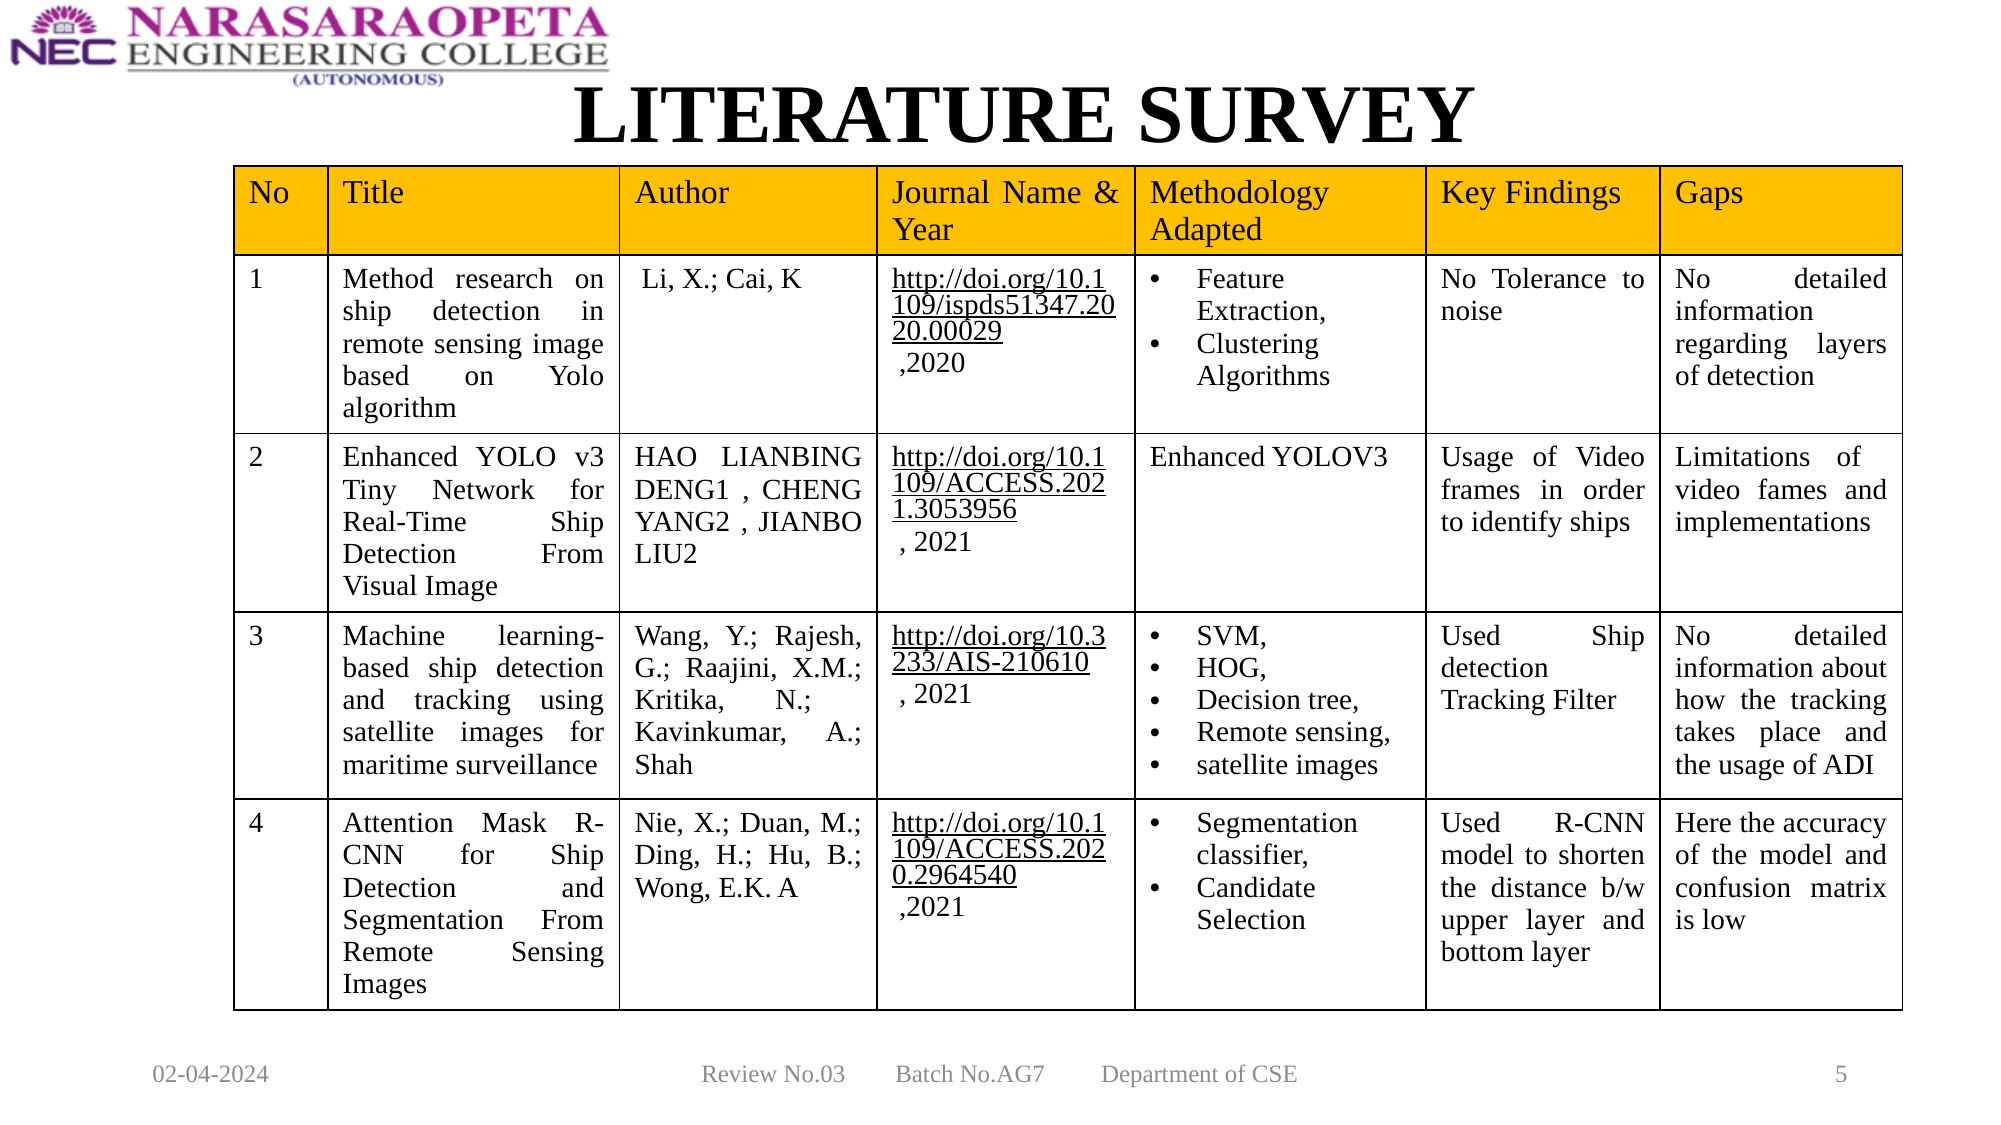

# LITERATURE SURVEY
| No | Title | Author | Journal Name & Year | Methodology Adapted | Key Findings | Gaps |
| --- | --- | --- | --- | --- | --- | --- |
| 1 | Method research on ship detection in remote sensing image based on Yolo algorithm | Li, X.; Cai, K | http://doi.org/10.1109/ispds51347.2020.00029 ,2020 | Feature Extraction, Clustering Algorithms | No Tolerance to noise | No detailed information regarding layers of detection |
| 2 | Enhanced YOLO v3 Tiny Network for Real-Time Ship Detection From Visual Image | HAO LIANBING DENG1 , CHENG YANG2 , JIANBO LIU2 | http://doi.org/10.1109/ACCESS.2021.3053956 , 2021 | Enhanced YOLOV3 | Usage of Video frames in order to identify ships | Limitations of video fames and implementations |
| 3 | Machine learning-based ship detection and tracking using satellite images for maritime surveillance | Wang, Y.; Rajesh, G.; Raajini, X.M.; Kritika, N.; Kavinkumar, A.; Shah | http://doi.org/10.3233/AIS-210610 , 2021 | SVM, HOG, Decision tree, Remote sensing, satellite images | Used Ship detection Tracking Filter | No detailed information about how the tracking takes place and the usage of ADI |
| 4 | Attention Mask R-CNN for Ship Detection and Segmentation From Remote Sensing Images | Nie, X.; Duan, M.; Ding, H.; Hu, B.; Wong, E.K. A | http://doi.org/10.1109/ACCESS.2020.2964540 ,2021 | Segmentation classifier, Candidate Selection | Used R-CNN model to shorten the distance b/w upper layer and bottom layer | Here the accuracy of the model and confusion matrix is low |

02-04-2024
Review No.03        Batch No.AG7         Department of CSE
5